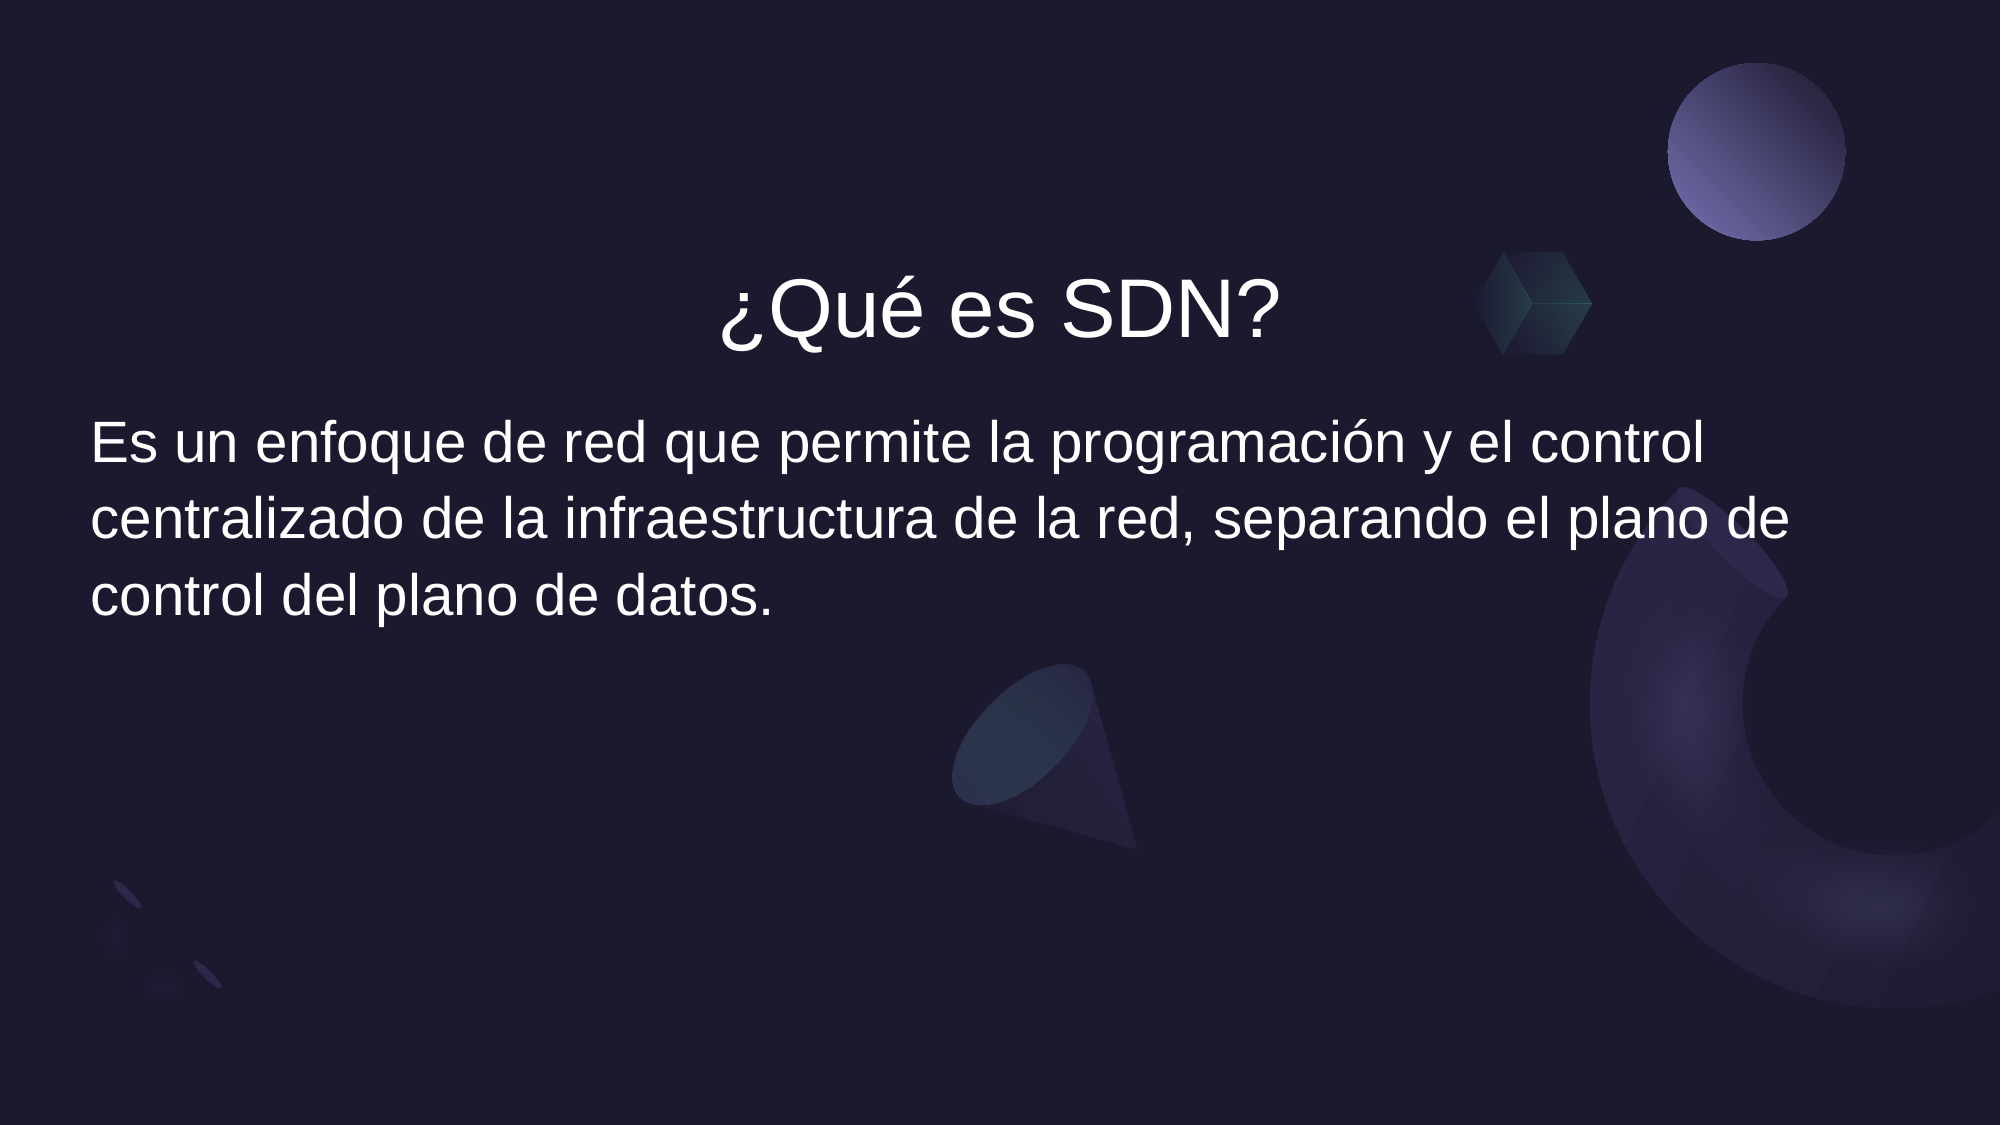

# ¿Qué es SDN?
Es un enfoque de red que permite la programación y el control centralizado de la infraestructura de la red, separando el plano de control del plano de datos.